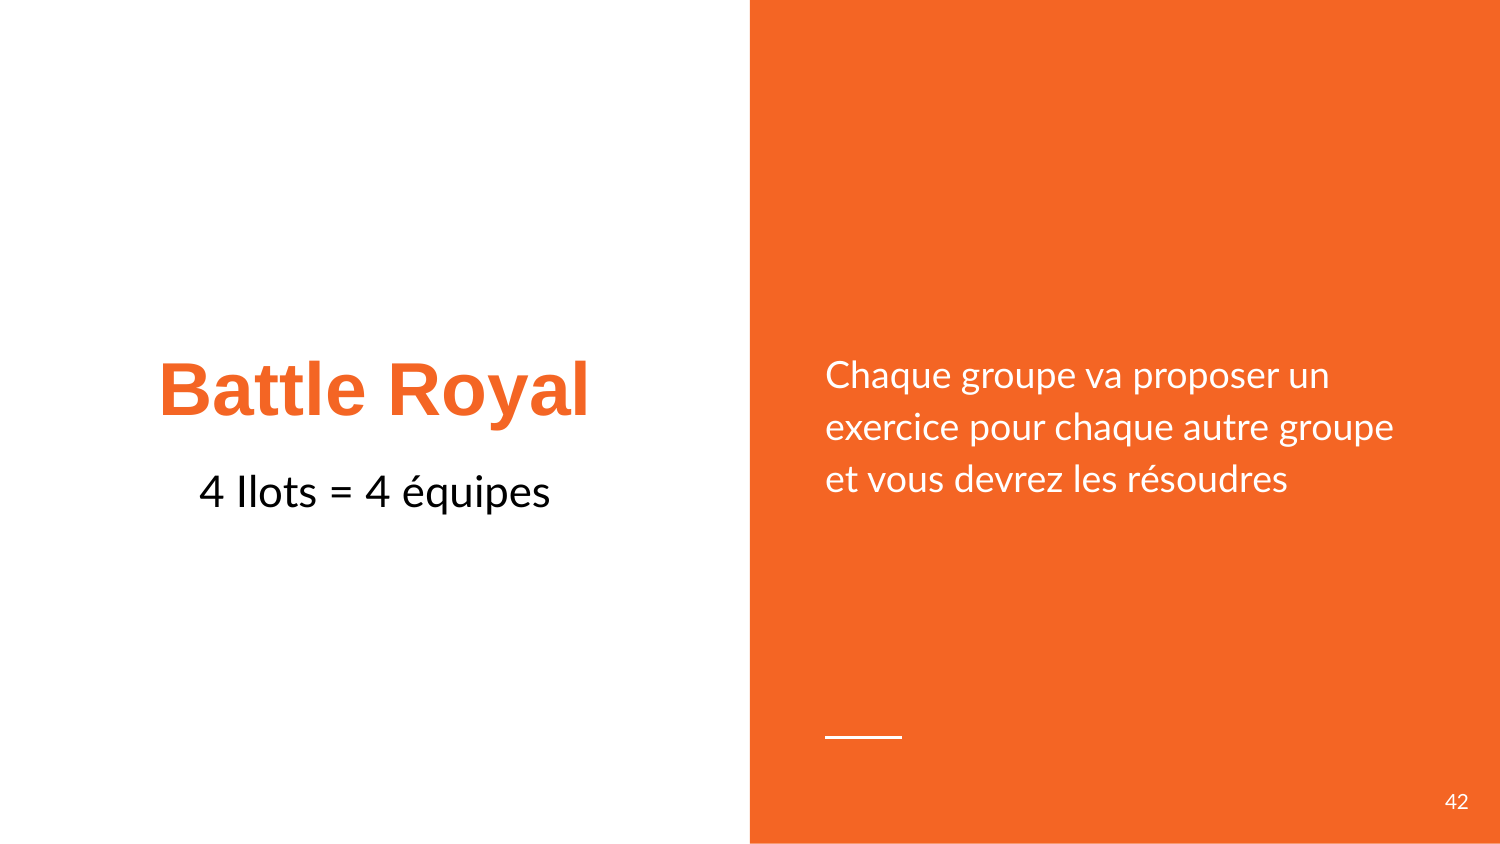

Chaque groupe va proposer un exercice pour chaque autre groupe et vous devrez les résoudres
# Battle Royal
4 Ilots = 4 équipes
42